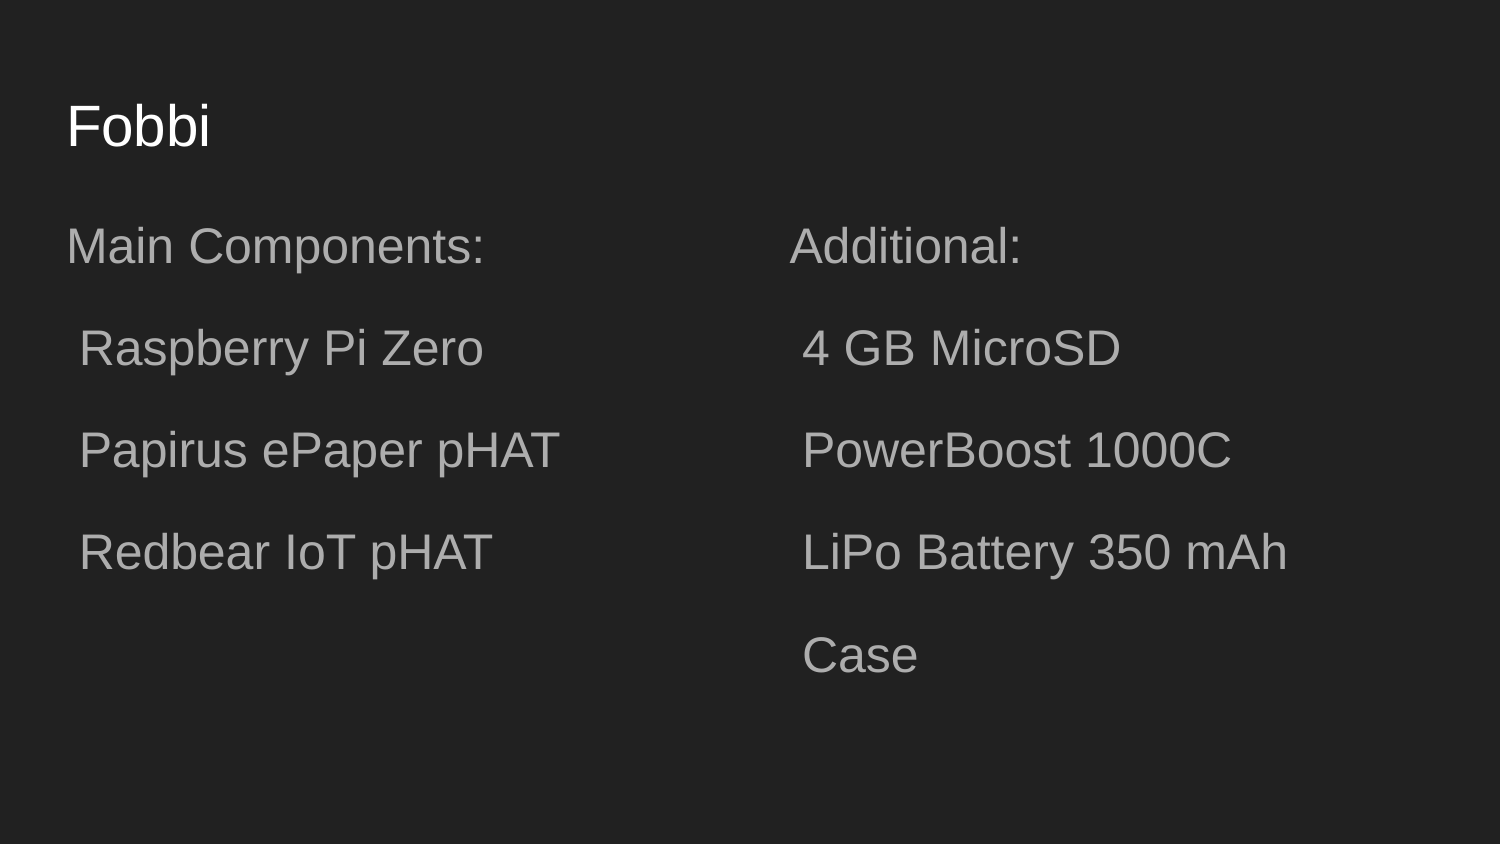

# Fobbi
Main Components:
Raspberry Pi Zero
Papirus ePaper pHAT
Redbear IoT pHAT

Additional:
4 GB MicroSD
PowerBoost 1000C
LiPo Battery 350 mAh
Case